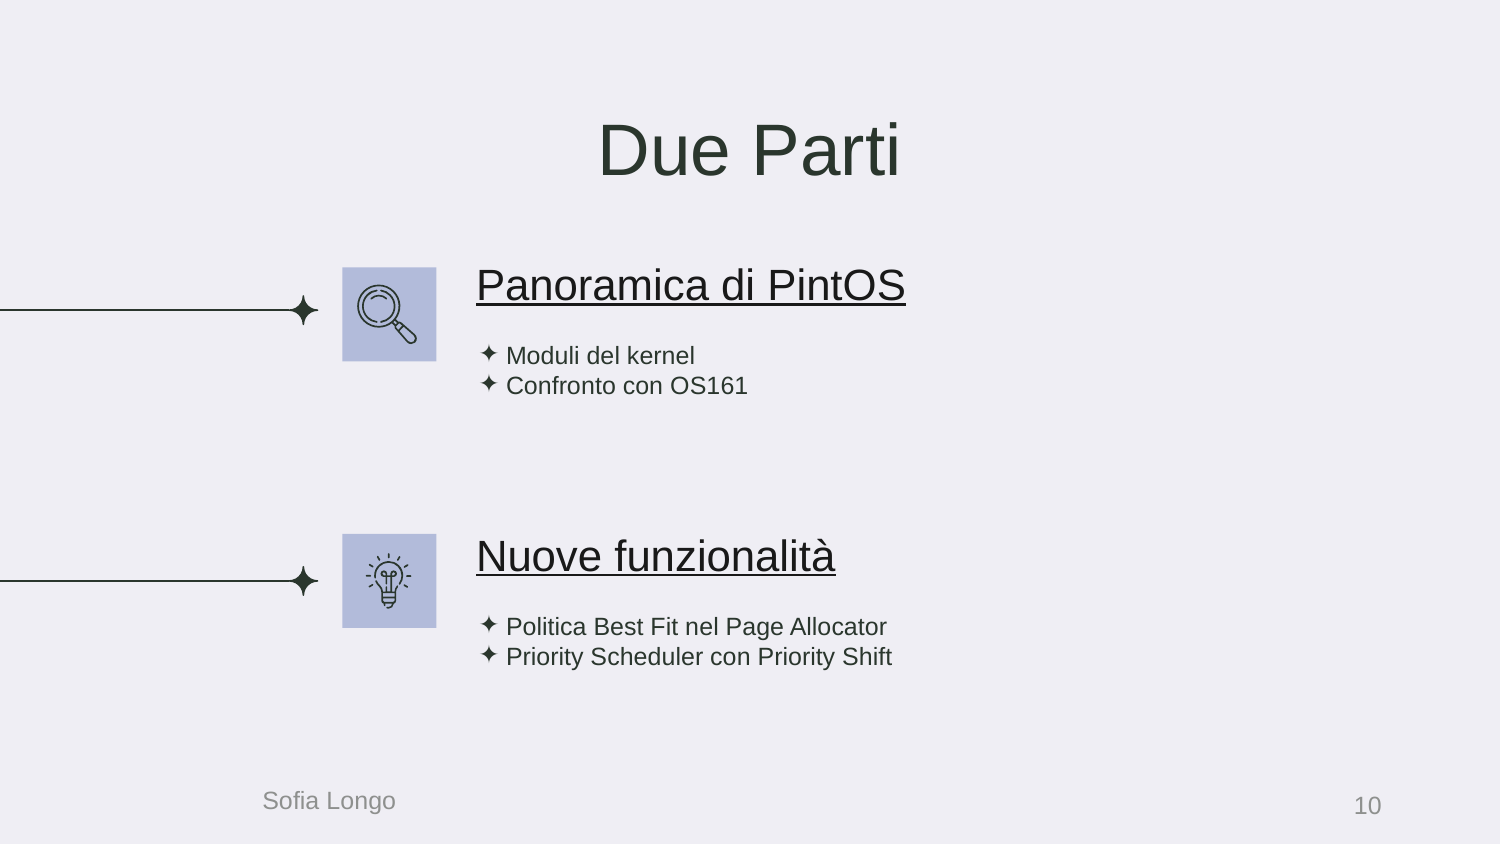

# Due Parti
Panoramica di PintOS

Moduli del kernel
Confronto con OS161
Nuove funzionalità

Politica Best Fit nel Page Allocator
Priority Scheduler con Priority Shift
10